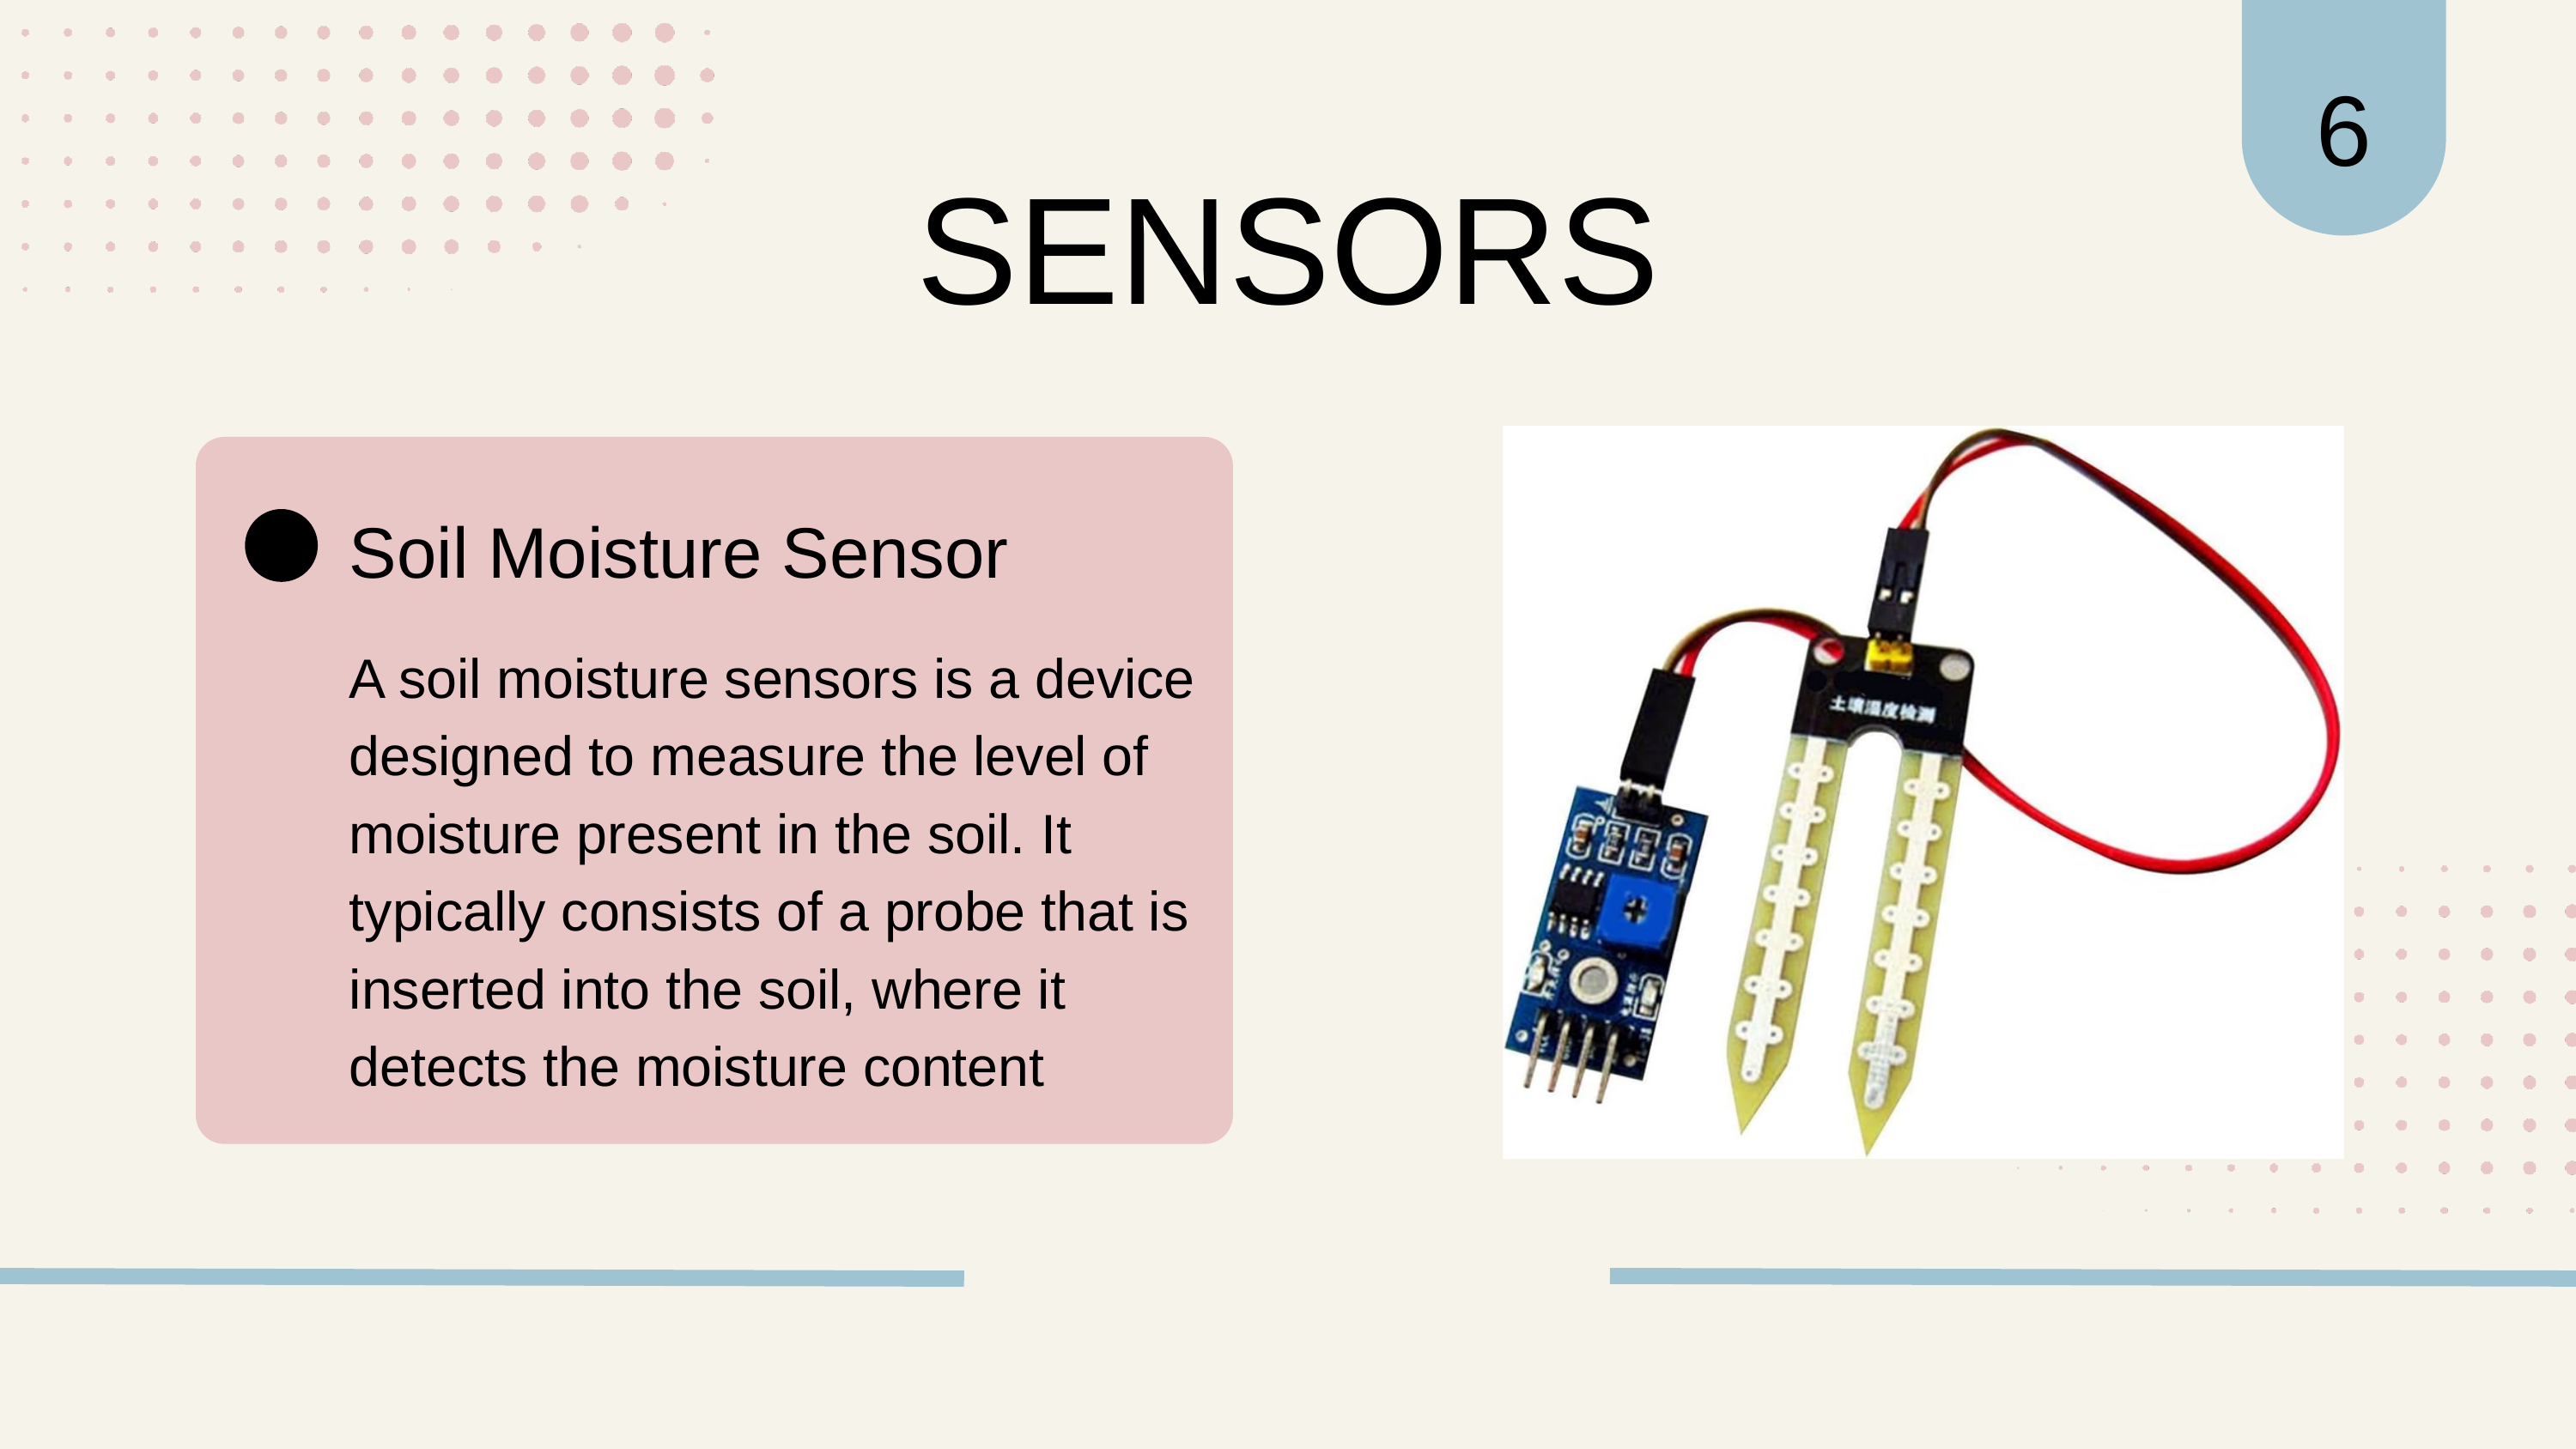

6

SENSORS

Soil Moisture Sensor

A soil moisture sensors is a device designed to measure the level of moisture present in the soil. It typically consists of a probe that is inserted into the soil, where it detects the moisture content